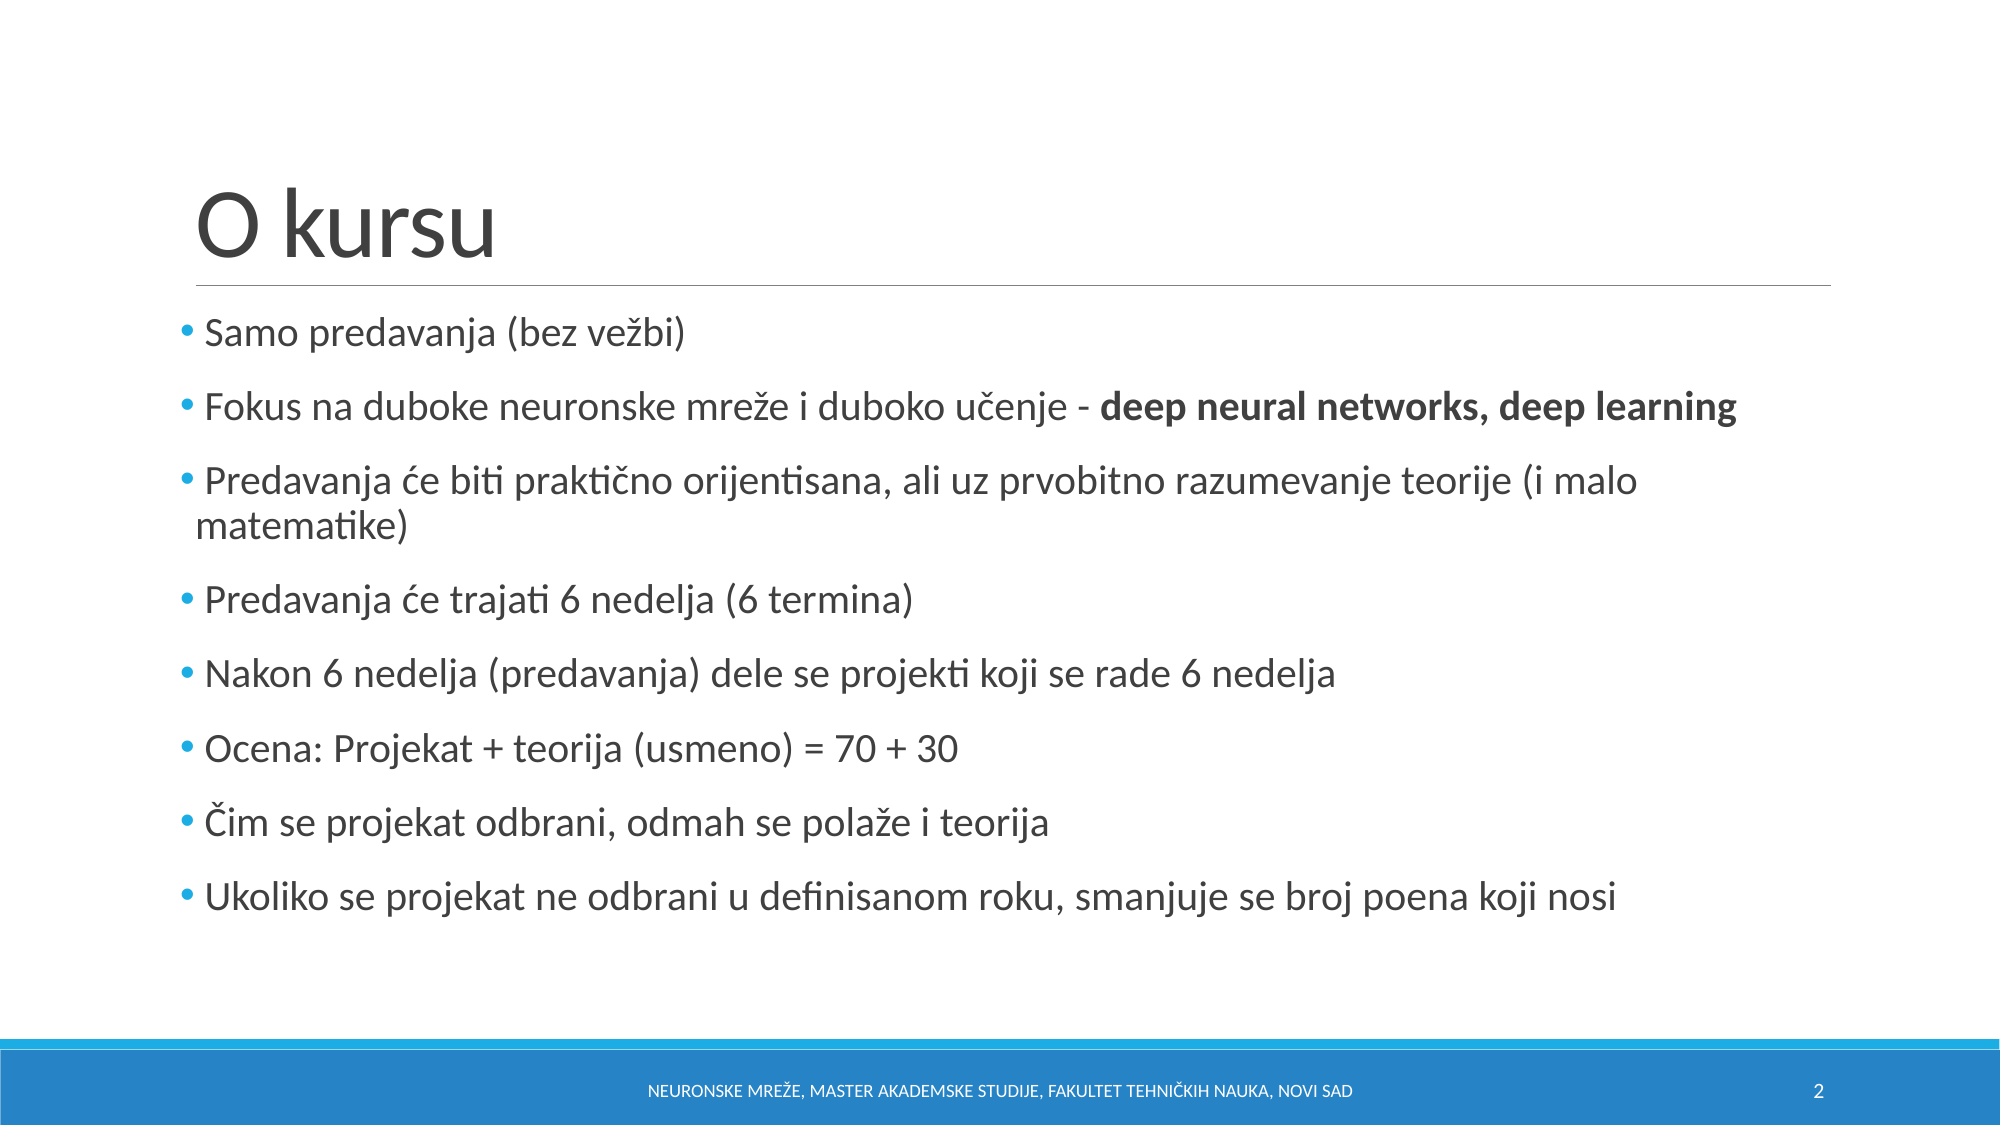

# O kursu
 Samo predavanja (bez vežbi)
 Fokus na duboke neuronske mreže i duboko učenje - deep neural networks, deep learning
 Predavanja će biti praktično orijentisana, ali uz prvobitno razumevanje teorije (i malo matematike)
 Predavanja će trajati 6 nedelja (6 termina)
 Nakon 6 nedelja (predavanja) dele se projekti koji se rade 6 nedelja
 Ocena: Projekat + teorija (usmeno) = 70 + 30
 Čim se projekat odbrani, odmah se polaže i teorija
 Ukoliko se projekat ne odbrani u definisanom roku, smanjuje se broj poena koji nosi
Neuronske mreže, Master akademske studije, Fakultet tehničkih nauka, Novi Sad
2